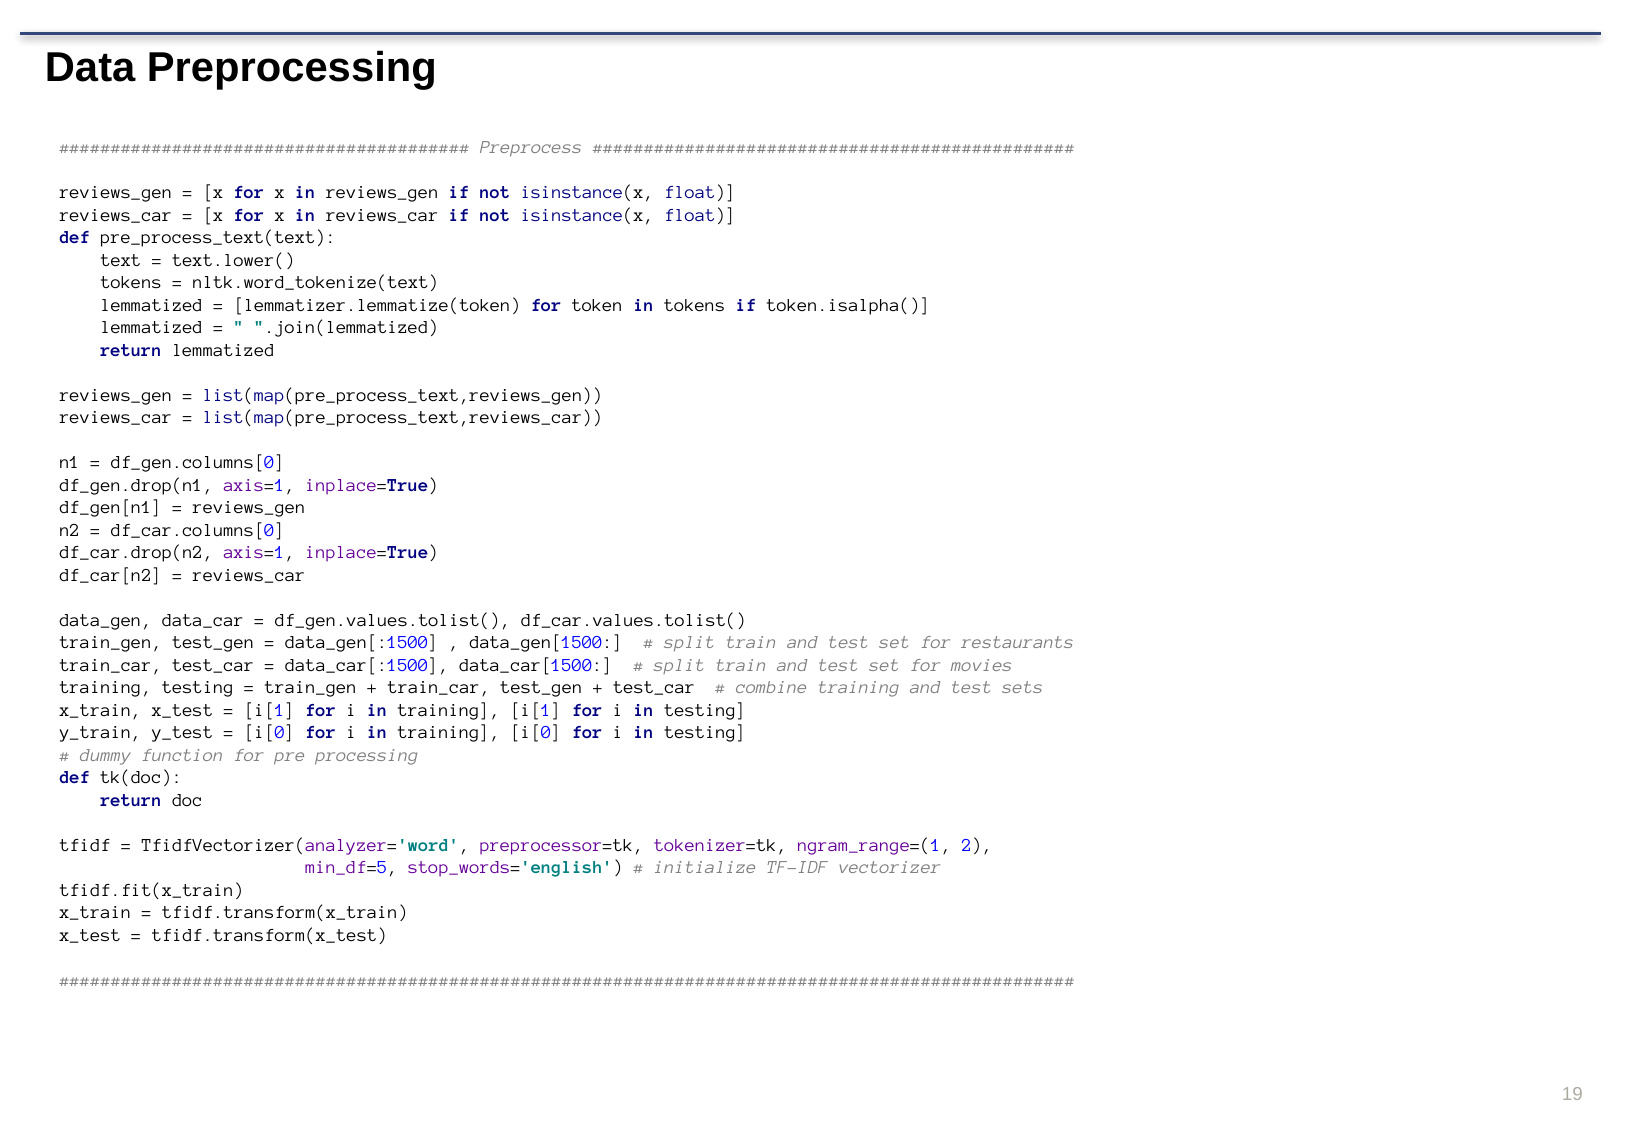

Data Preprocessing
# ######################################## Preprocess ############################################### reviews_gen = [x for x in reviews_gen if not isinstance(x, float)] reviews_car = [x for x in reviews_car if not isinstance(x, float)] def pre_process_text(text): text = text.lower() tokens = nltk.word_tokenize(text) lemmatized = [lemmatizer.lemmatize(token) for token in tokens if token.isalpha()] lemmatized = " ".join(lemmatized) return lemmatized reviews_gen = list(map(pre_process_text,reviews_gen)) reviews_car = list(map(pre_process_text,reviews_car)) n1 = df_gen.columns[0] df_gen.drop(n1, axis=1, inplace=True) df_gen[n1] = reviews_gen n2 = df_car.columns[0] df_car.drop(n2, axis=1, inplace=True) df_car[n2] = reviews_car data_gen, data_car = df_gen.values.tolist(), df_car.values.tolist() train_gen, test_gen = data_gen[:1500] , data_gen[1500:]  # split train and test set for restaurants train_car, test_car = data_car[:1500], data_car[1500:]  # split train and test set for movies training, testing = train_gen + train_car, test_gen + test_car  # combine training and test sets x_train, x_test = [i[1] for i in training], [i[1] for i in testing] y_train, y_test = [i[0] for i in training], [i[0] for i in testing] # dummy function for pre processing def tk(doc): return doc tfidf = TfidfVectorizer(analyzer='word', preprocessor=tk, tokenizer=tk, ngram_range=(1, 2), min_df=5, stop_words='english') # initialize TF-IDF vectorizer tfidf.fit(x_train) x_train = tfidf.transform(x_train) x_test = tfidf.transform(x_test) ###################################################################################################